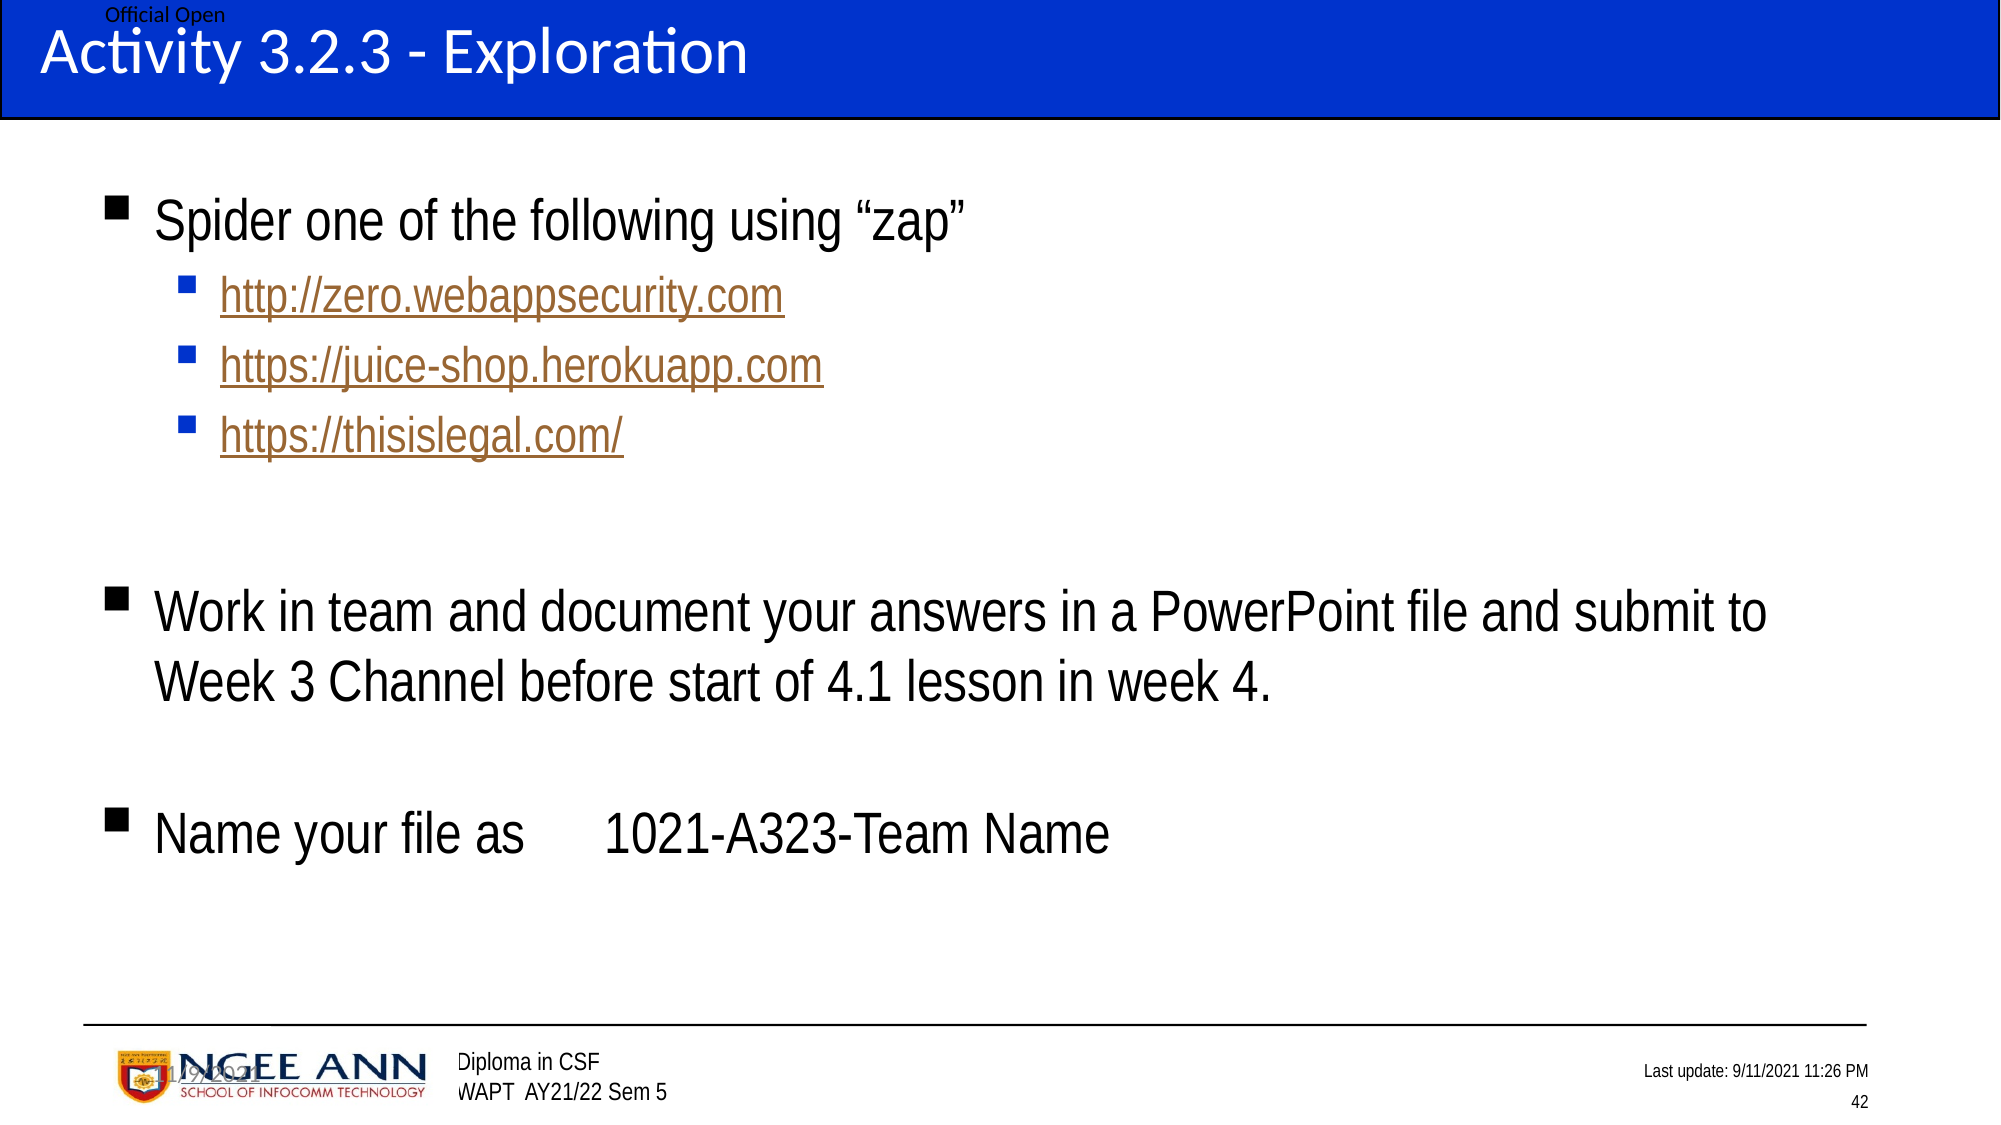

Activity 3.2.3 - Exploration
Spider one of the following using “zap”
http://zero.webappsecurity.com
https://juice-shop.herokuapp.com
https://thisislegal.com/

Work in team and document your answers in a PowerPoint file and submit to Week 3 Channel before start of 4.1 lesson in week 4.
Name your file as 	1021-A323-Team Name
11/9/2021